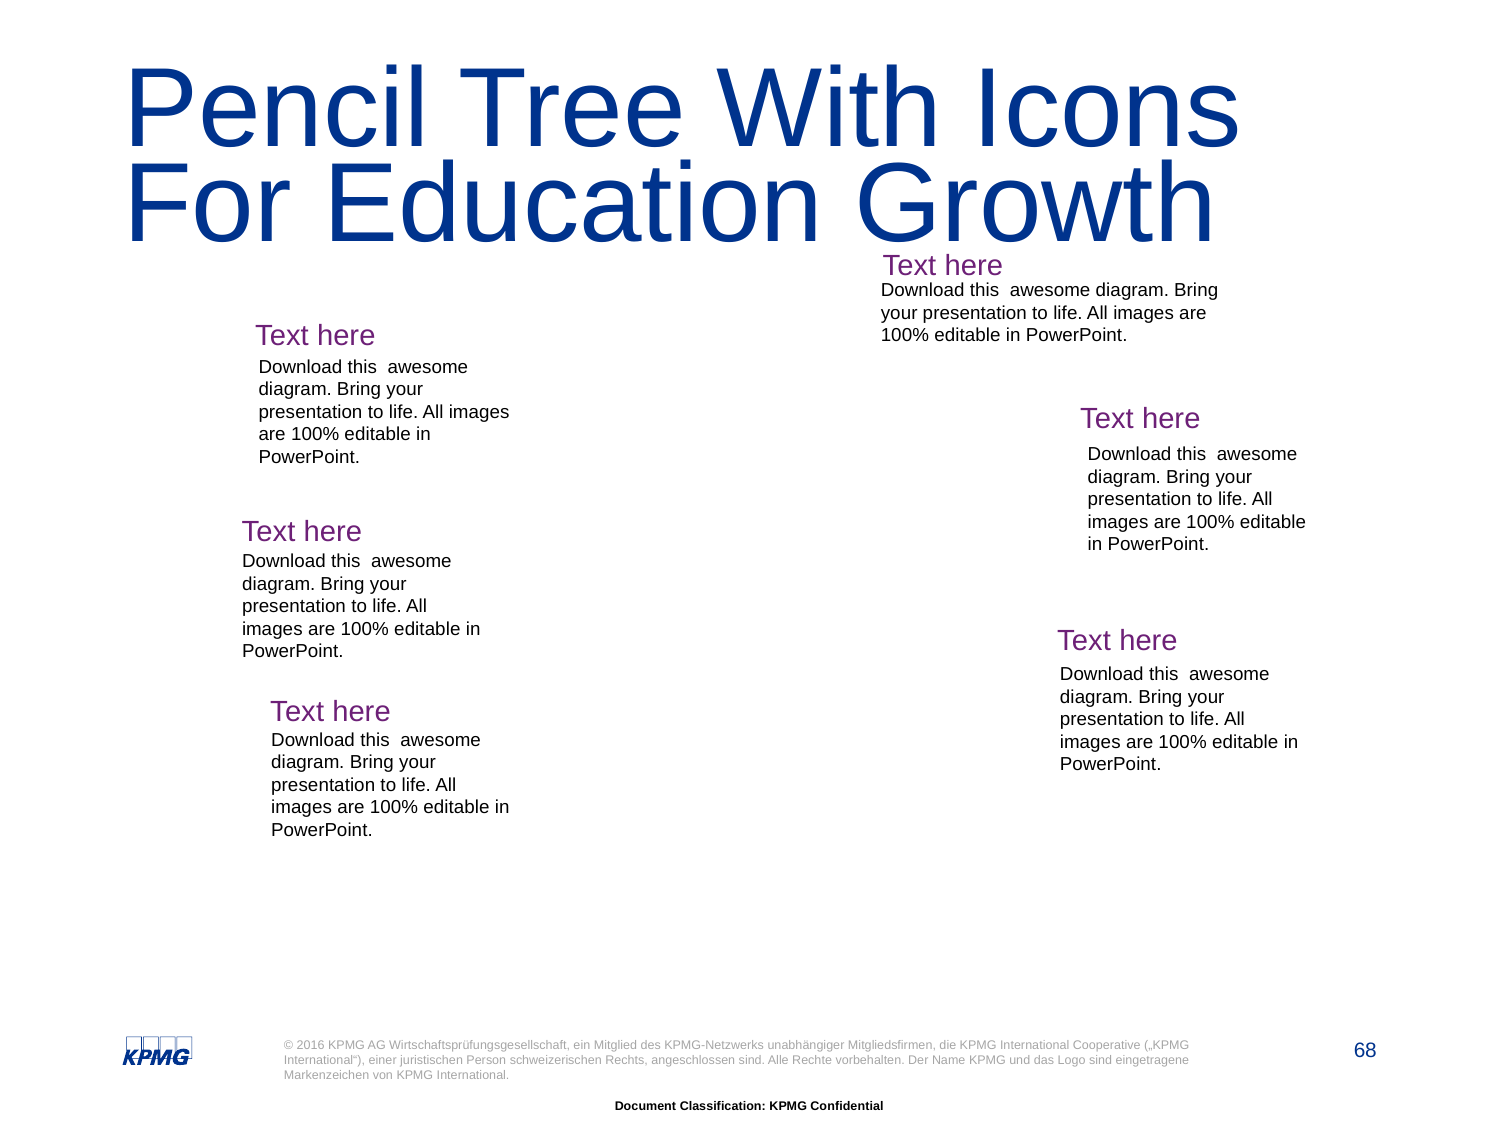

# Pencil Tree With Icons For Education Growth

Text here
Download this  awesome diagram. Bring your presentation to life. All images are 100% editable in PowerPoint.
Text here
Download this  awesome diagram. Bring your presentation to life. All images are 100% editable in PowerPoint.
Text here
Download this  awesome diagram. Bring your presentation to life. All images are 100% editable in PowerPoint.
Text here
Download this  awesome diagram. Bring your presentation to life. All images are 100% editable in PowerPoint.
Text here
Download this  awesome diagram. Bring your presentation to life. All images are 100% editable in PowerPoint.
Text here
Download this  awesome diagram. Bring your presentation to life. All images are 100% editable in PowerPoint.